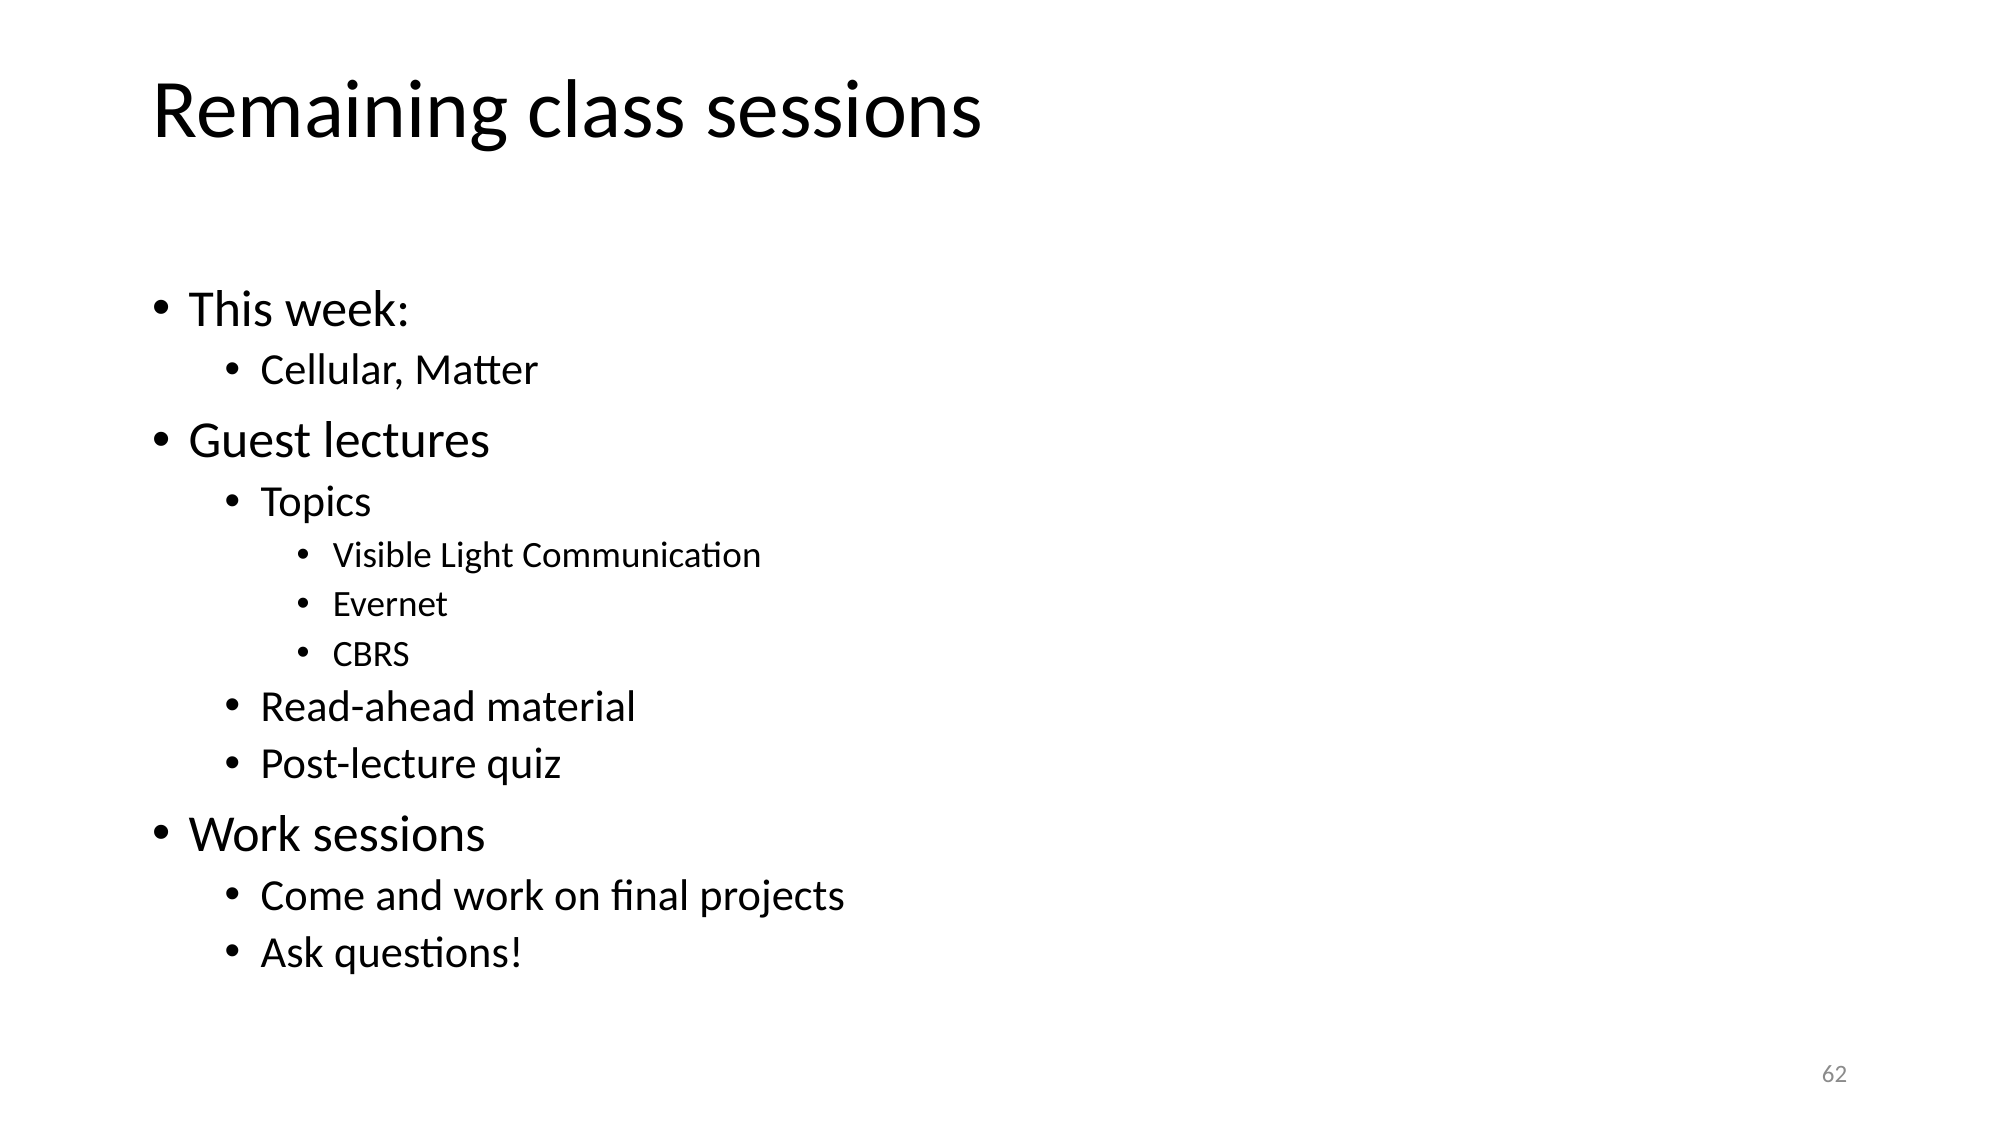

# Remaining class sessions
This week:
Cellular, Matter
Guest lectures
Topics
Visible Light Communication
Evernet
CBRS
Read-ahead material
Post-lecture quiz
Work sessions
Come and work on final projects
Ask questions!
62